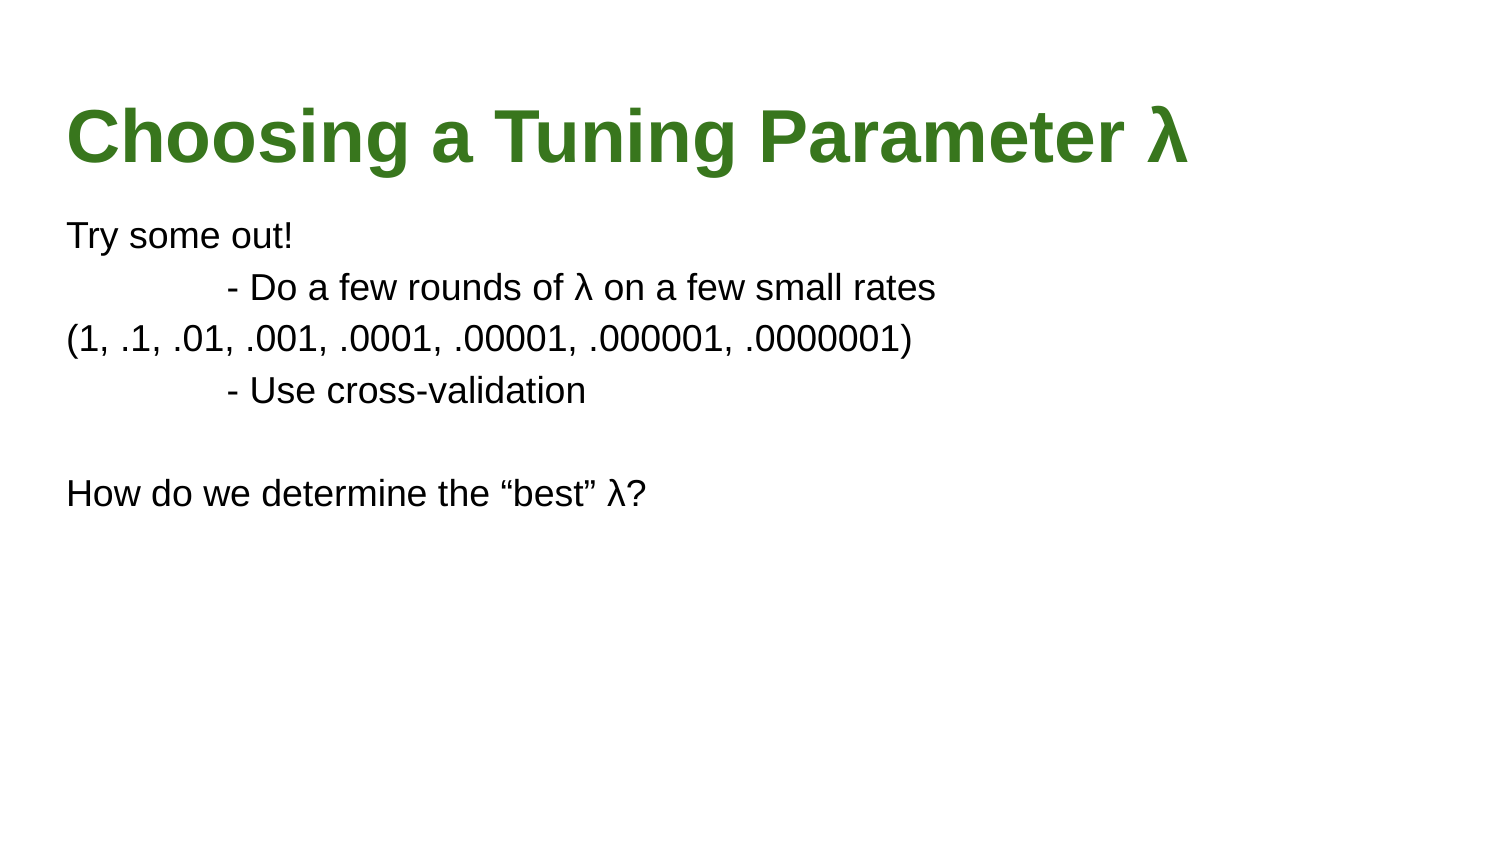

# Choosing a Tuning Parameter λ
Try some out!
	 - Do a few rounds of λ on a few small rates (1, .1, .01, .001, .0001, .00001, .000001, .0000001)
	 - Use cross-validation

How do we determine the “best” λ?